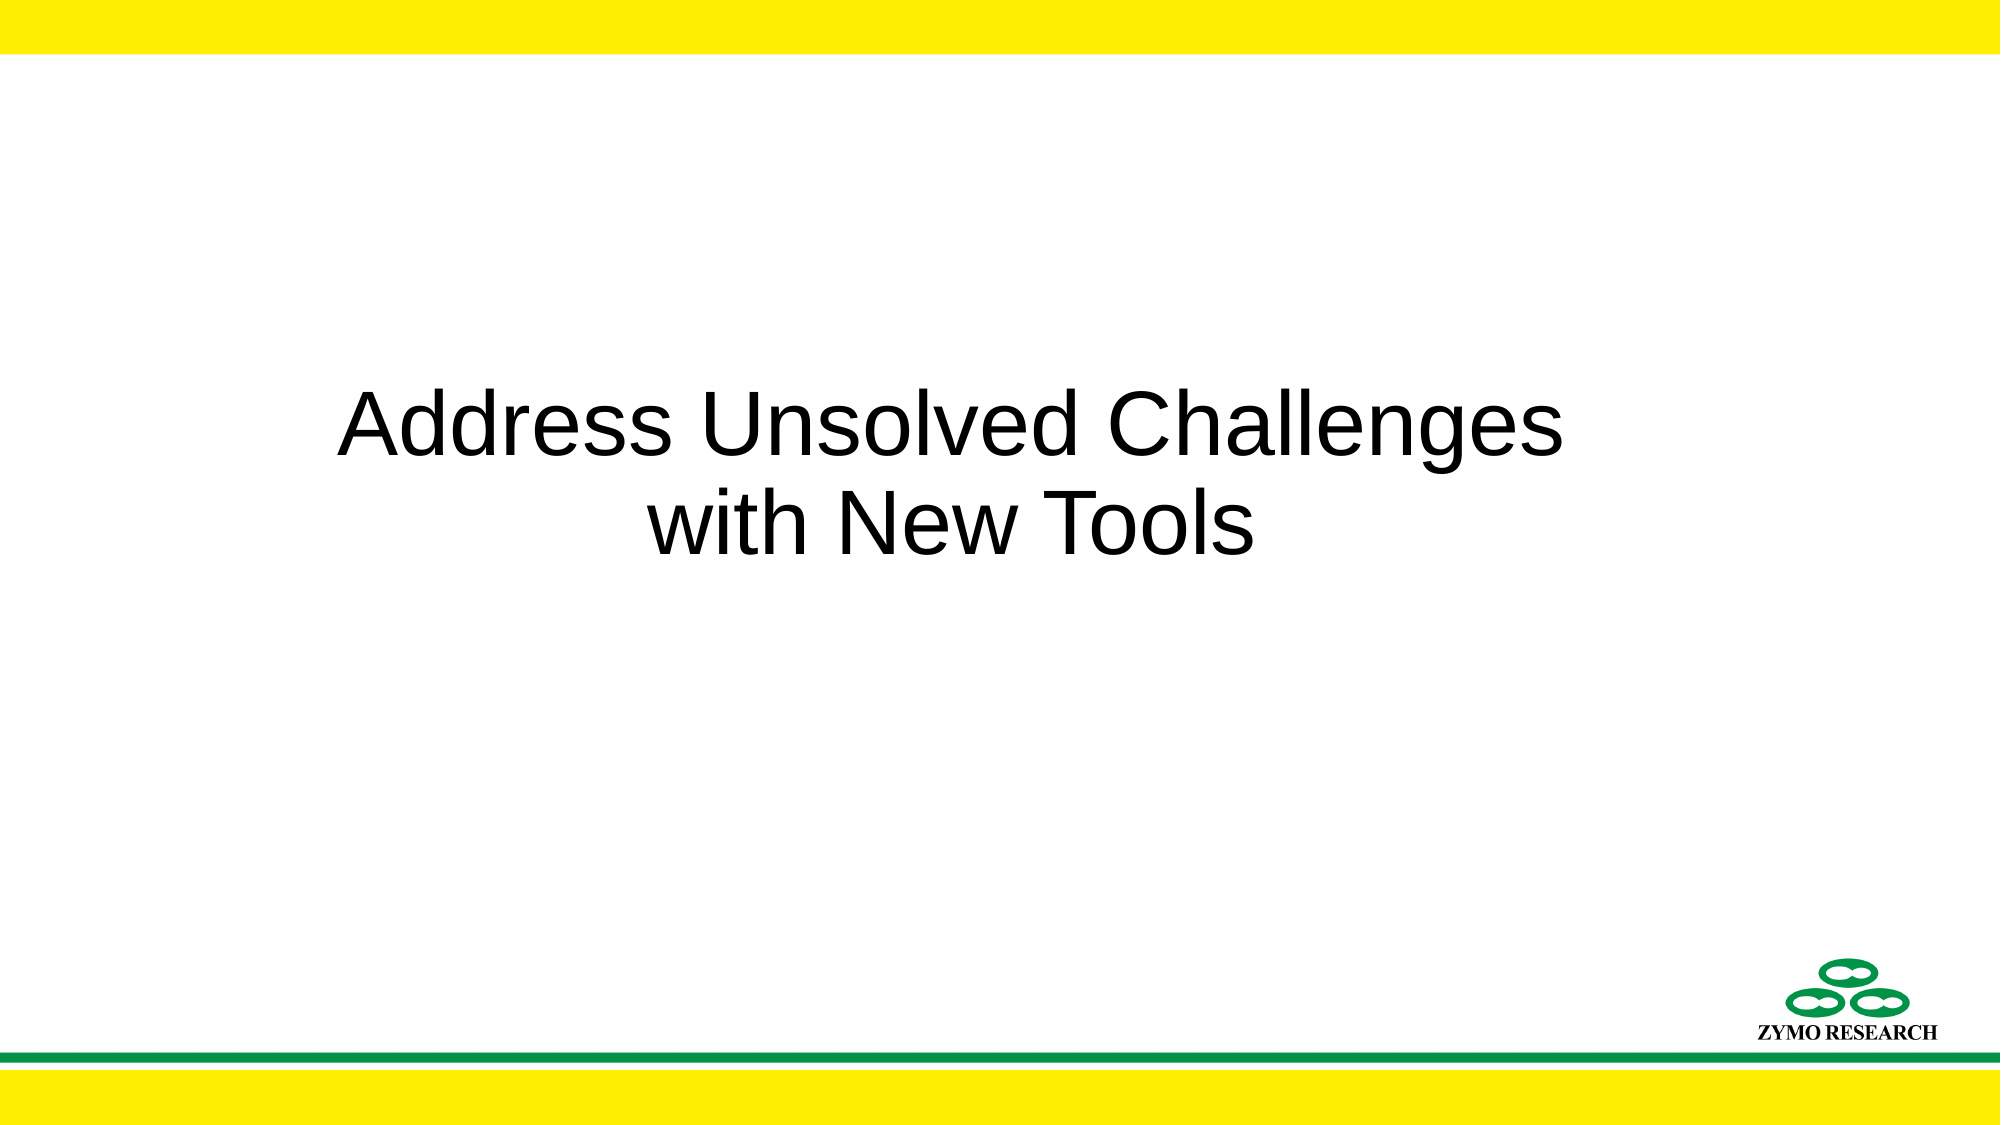

# Address Unsolved Challenges with New Tools